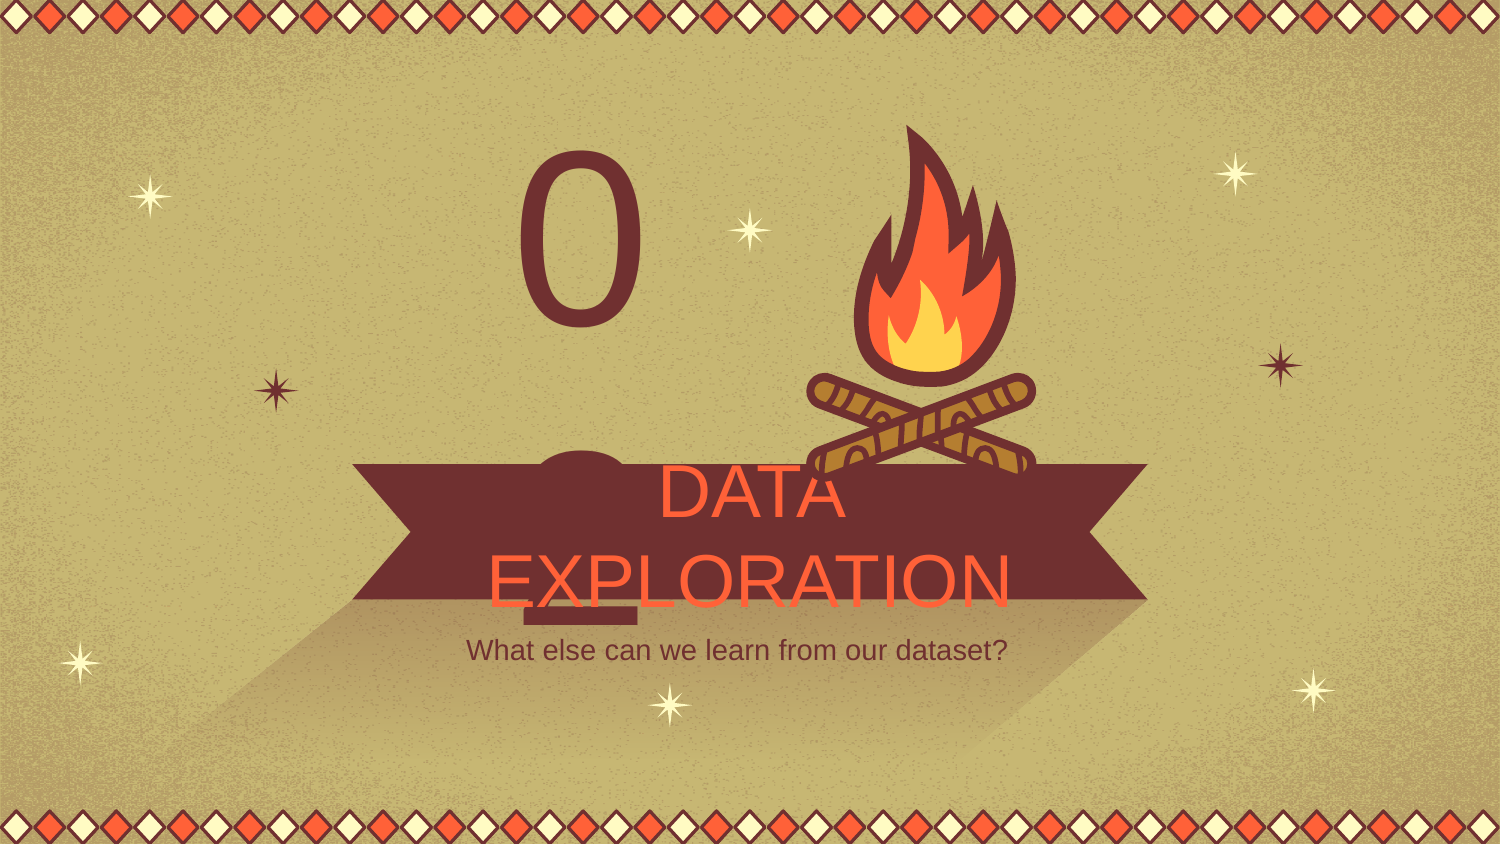

02

# DATA EXPLORATION
What else can we learn from our dataset?